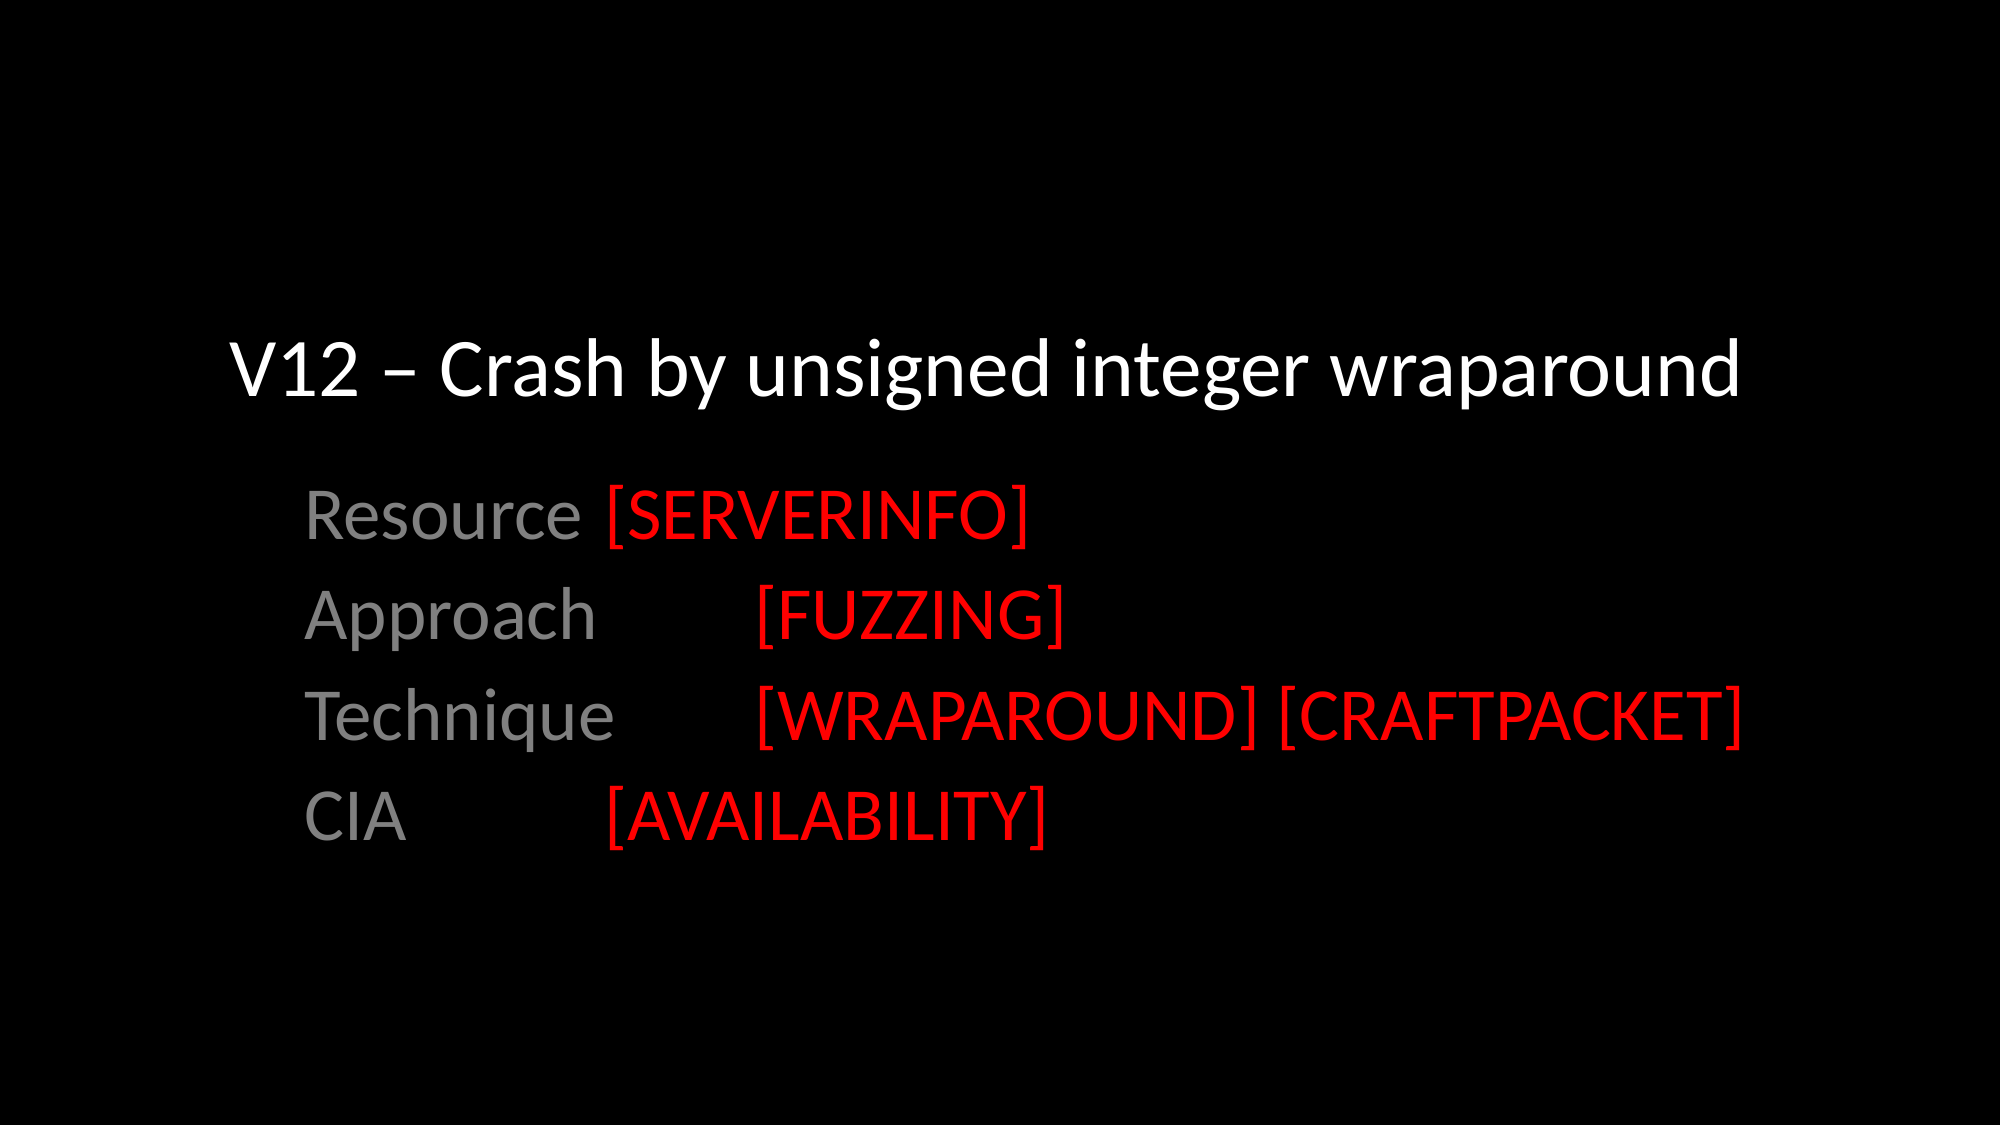

V12 – Crash by unsigned integer wraparound

Resource	[SERVERINFO]
Approach 	[FUZZING]
Technique	[WRAPAROUND] [CRAFTPACKET]
CIA		[AVAILABILITY]